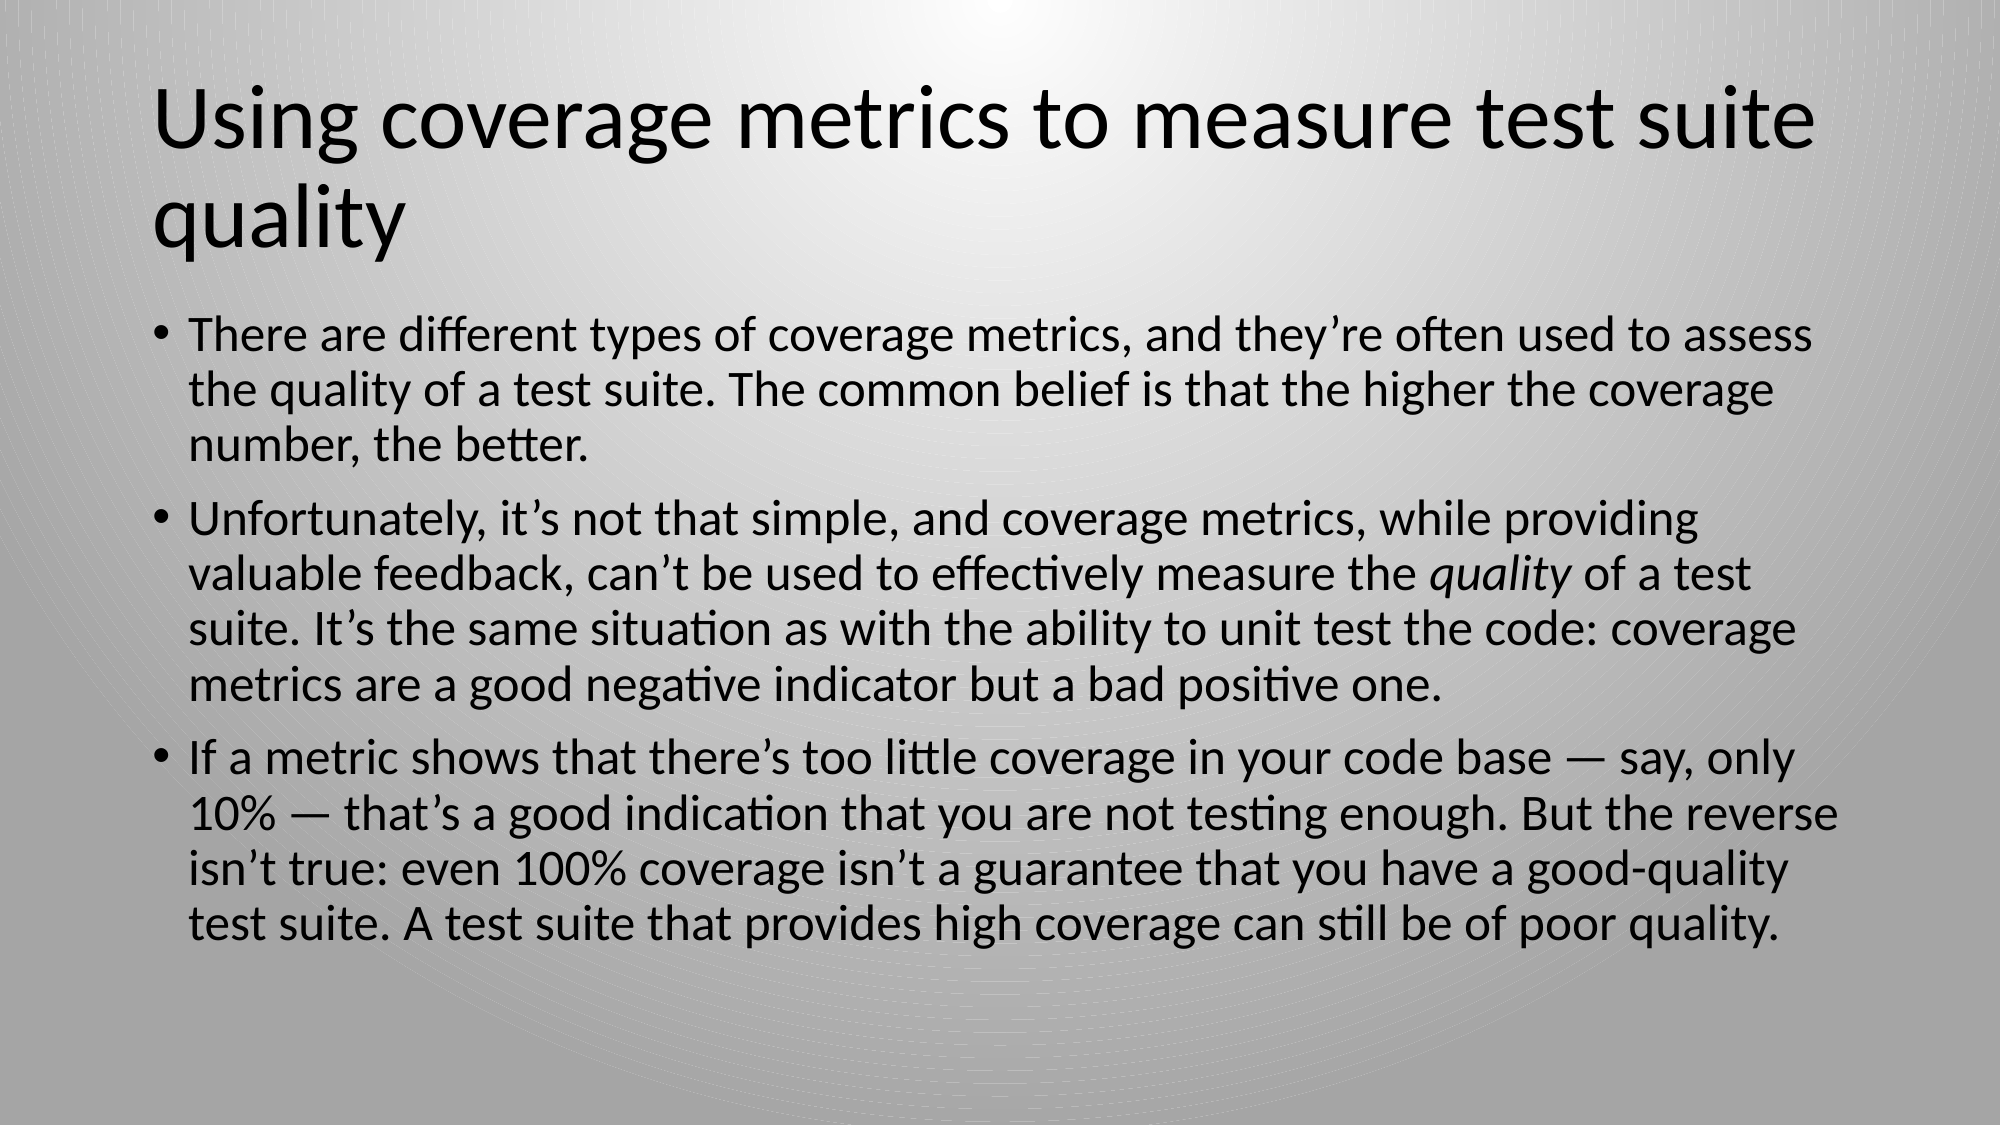

# Using coverage metrics to measure test suite quality
There are different types of coverage metrics, and they’re often used to assess the quality of a test suite. The common belief is that the higher the coverage number, the better.
Unfortunately, it’s not that simple, and coverage metrics, while providing valuable feedback, can’t be used to effectively measure the quality of a test suite. It’s the same situation as with the ability to unit test the code: coverage metrics are a good negative indicator but a bad positive one.
If a metric shows that there’s too little coverage in your code base — say, only 10% — that’s a good indication that you are not testing enough. But the reverse isn’t true: even 100% coverage isn’t a guarantee that you have a good-quality test suite. A test suite that provides high coverage can still be of poor quality.